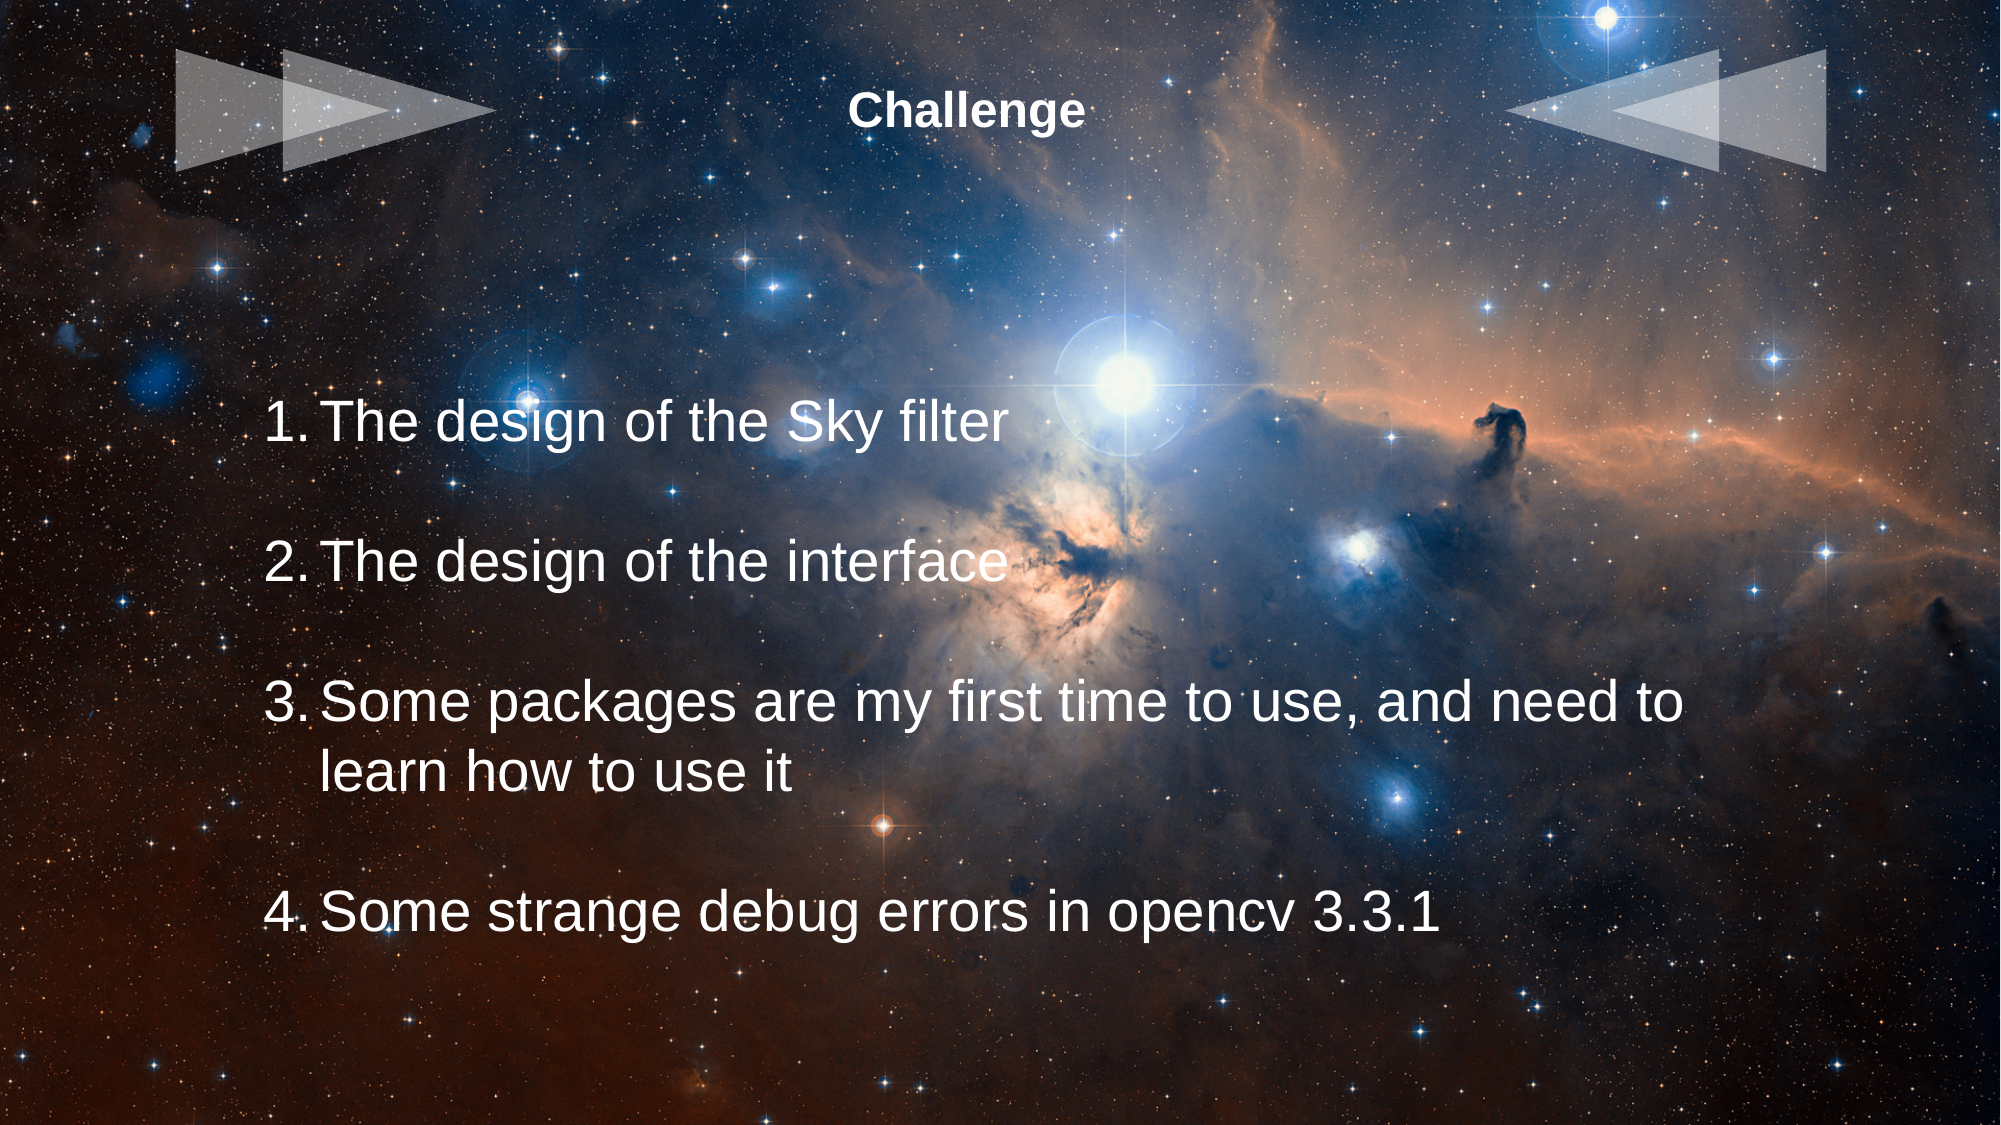

Challenge
The design of the Sky filter

The design of the interface

Some packages are my first time to use, and need to learn how to use it

Some strange debug errors in opencv 3.3.1